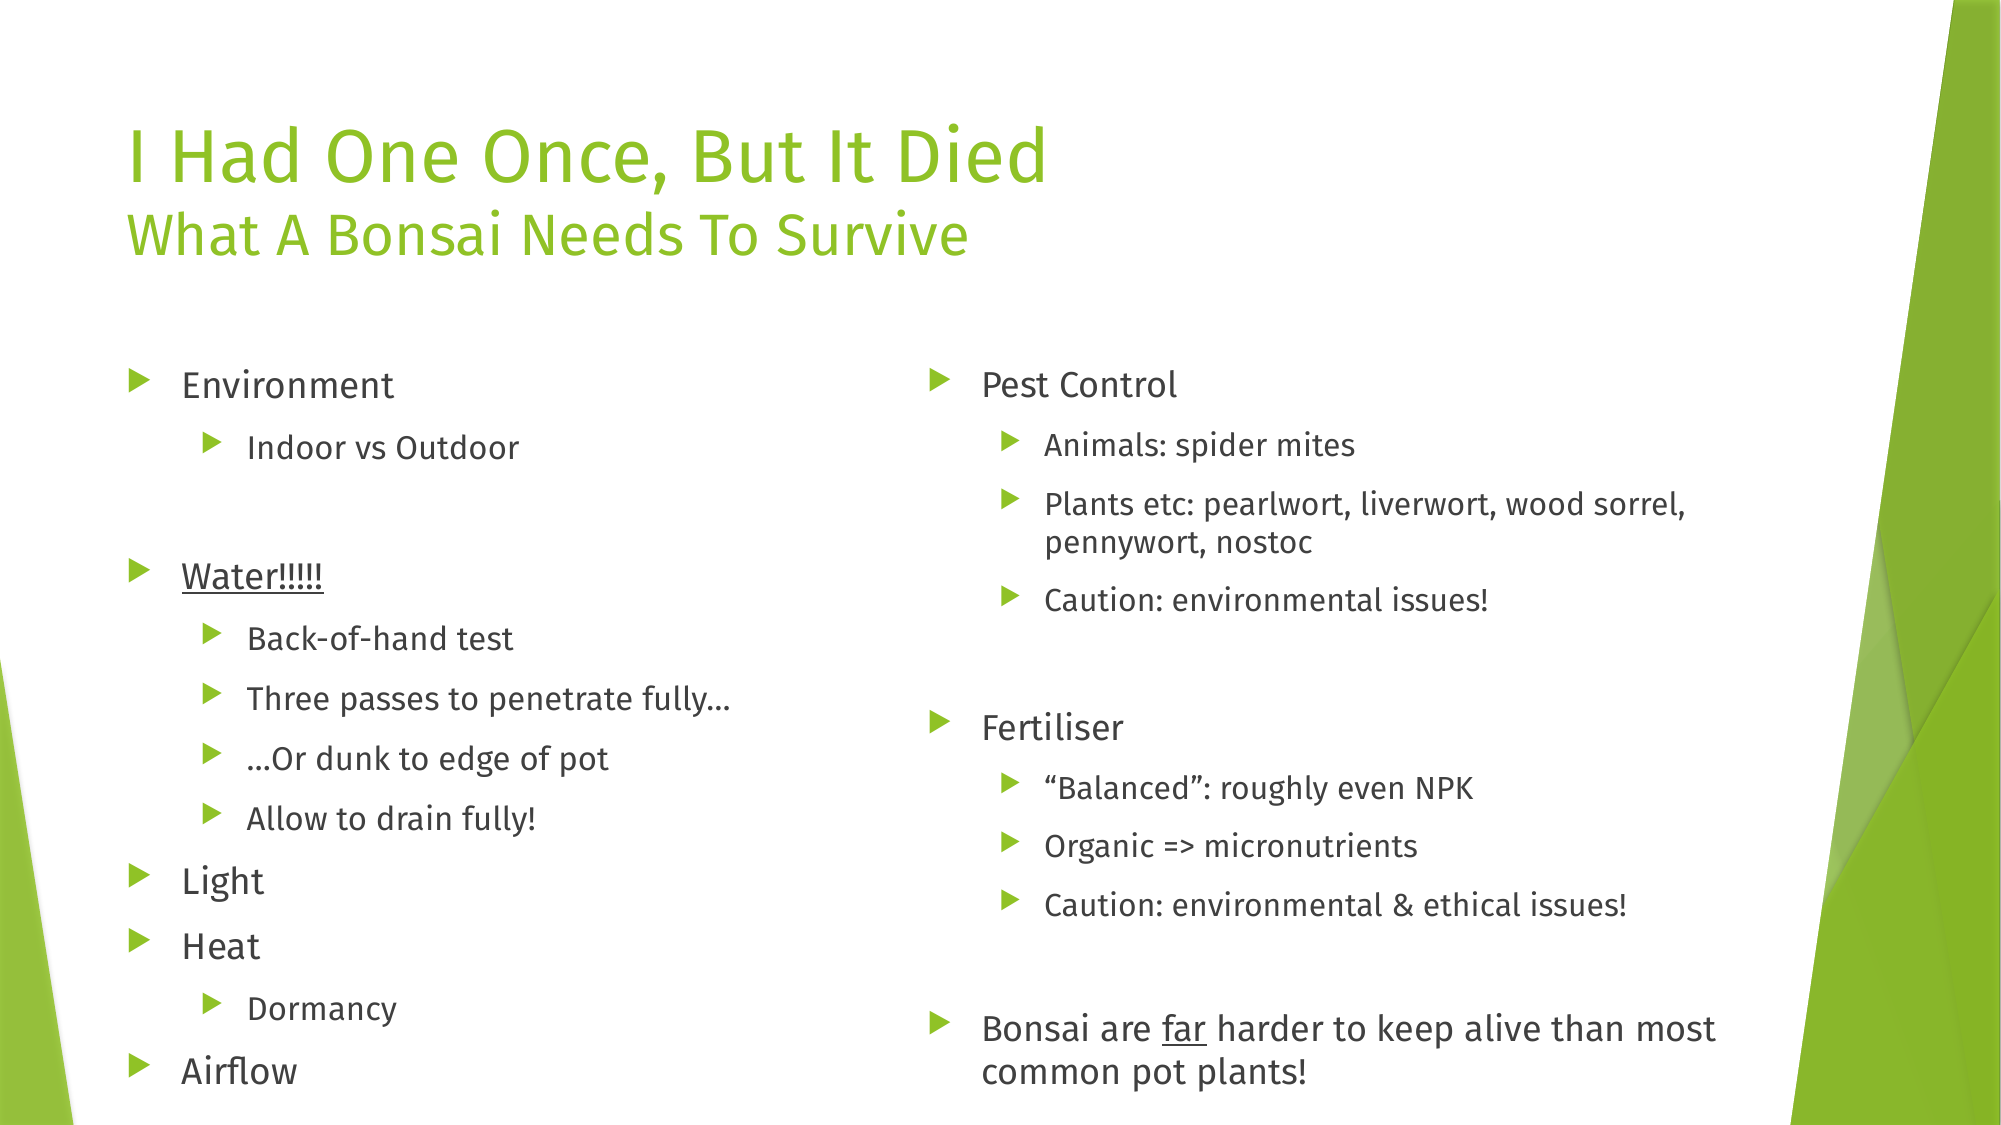

# I Had One Once, But It Died What A Bonsai Needs To Survive
Environment
Indoor vs Outdoor

Water!!!!!
Back-of-hand test
Three passes to penetrate fully…
…Or dunk to edge of pot
Allow to drain fully!
Light
Heat
Dormancy
Airflow
Pest Control
Animals: spider mites
Plants etc: pearlwort, liverwort, wood sorrel, pennywort, nostoc
Caution: environmental issues!

Fertiliser
“Balanced”: roughly even NPK
Organic => micronutrients
Caution: environmental & ethical issues!

Bonsai are far harder to keep alive than most common pot plants!